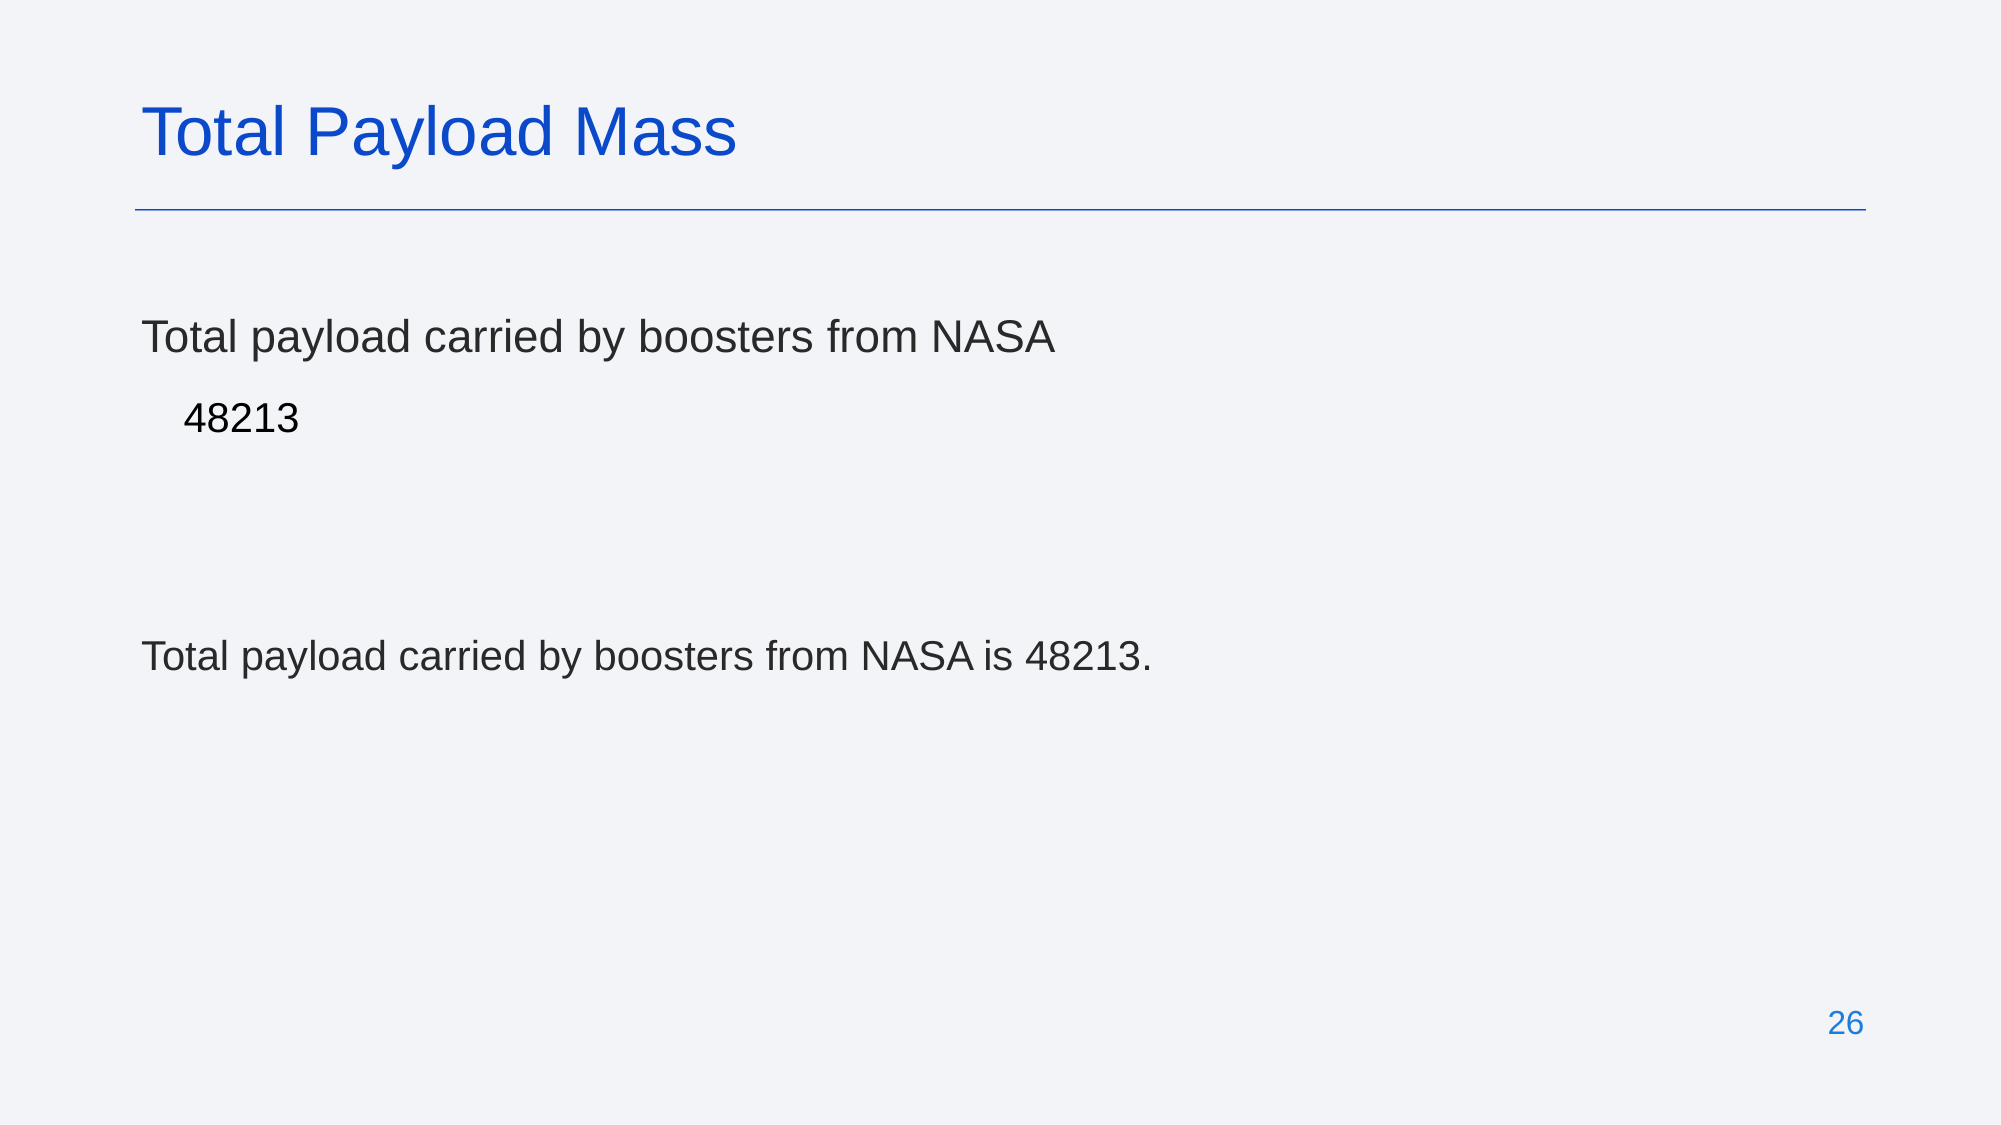

Total Payload Mass
Total payload carried by boosters from NASA
     48213

Total payload carried by boosters from NASA is 48213.
26